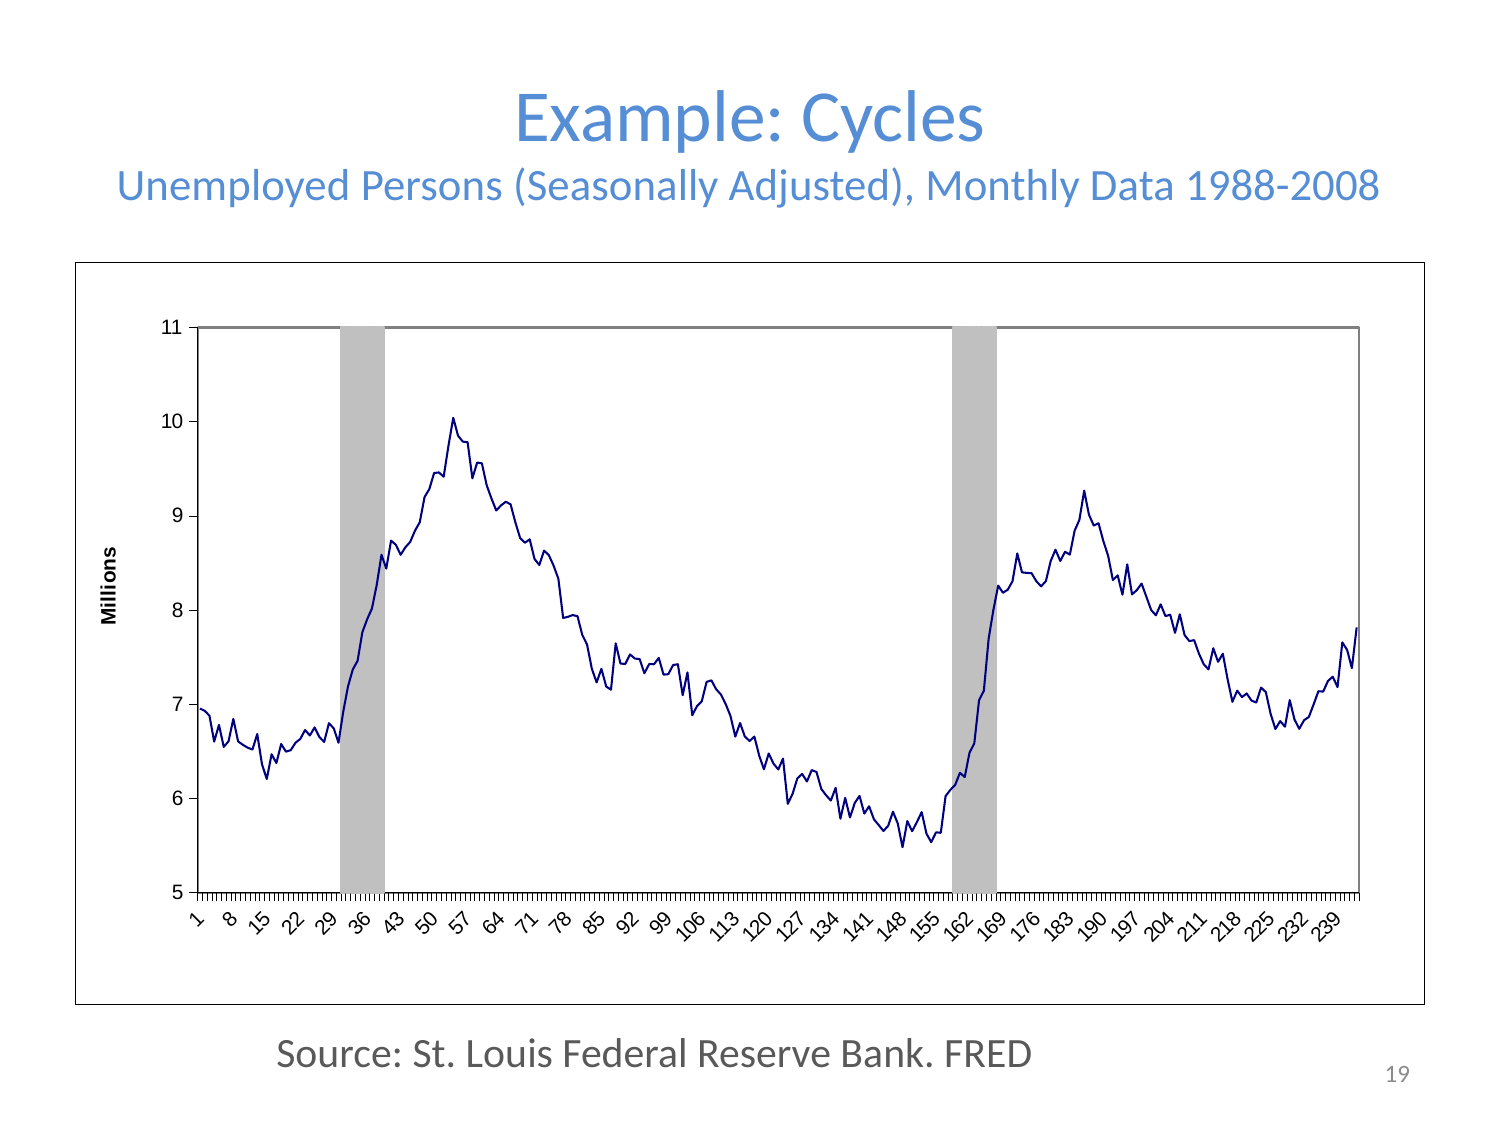

# Example: Cycles Unemployed Persons (Seasonally Adjusted), Monthly Data 1988-2008

### Chart

| Category |  | Millions |
|---|---|---|
Source: St. Louis Federal Reserve Bank. FRED
19